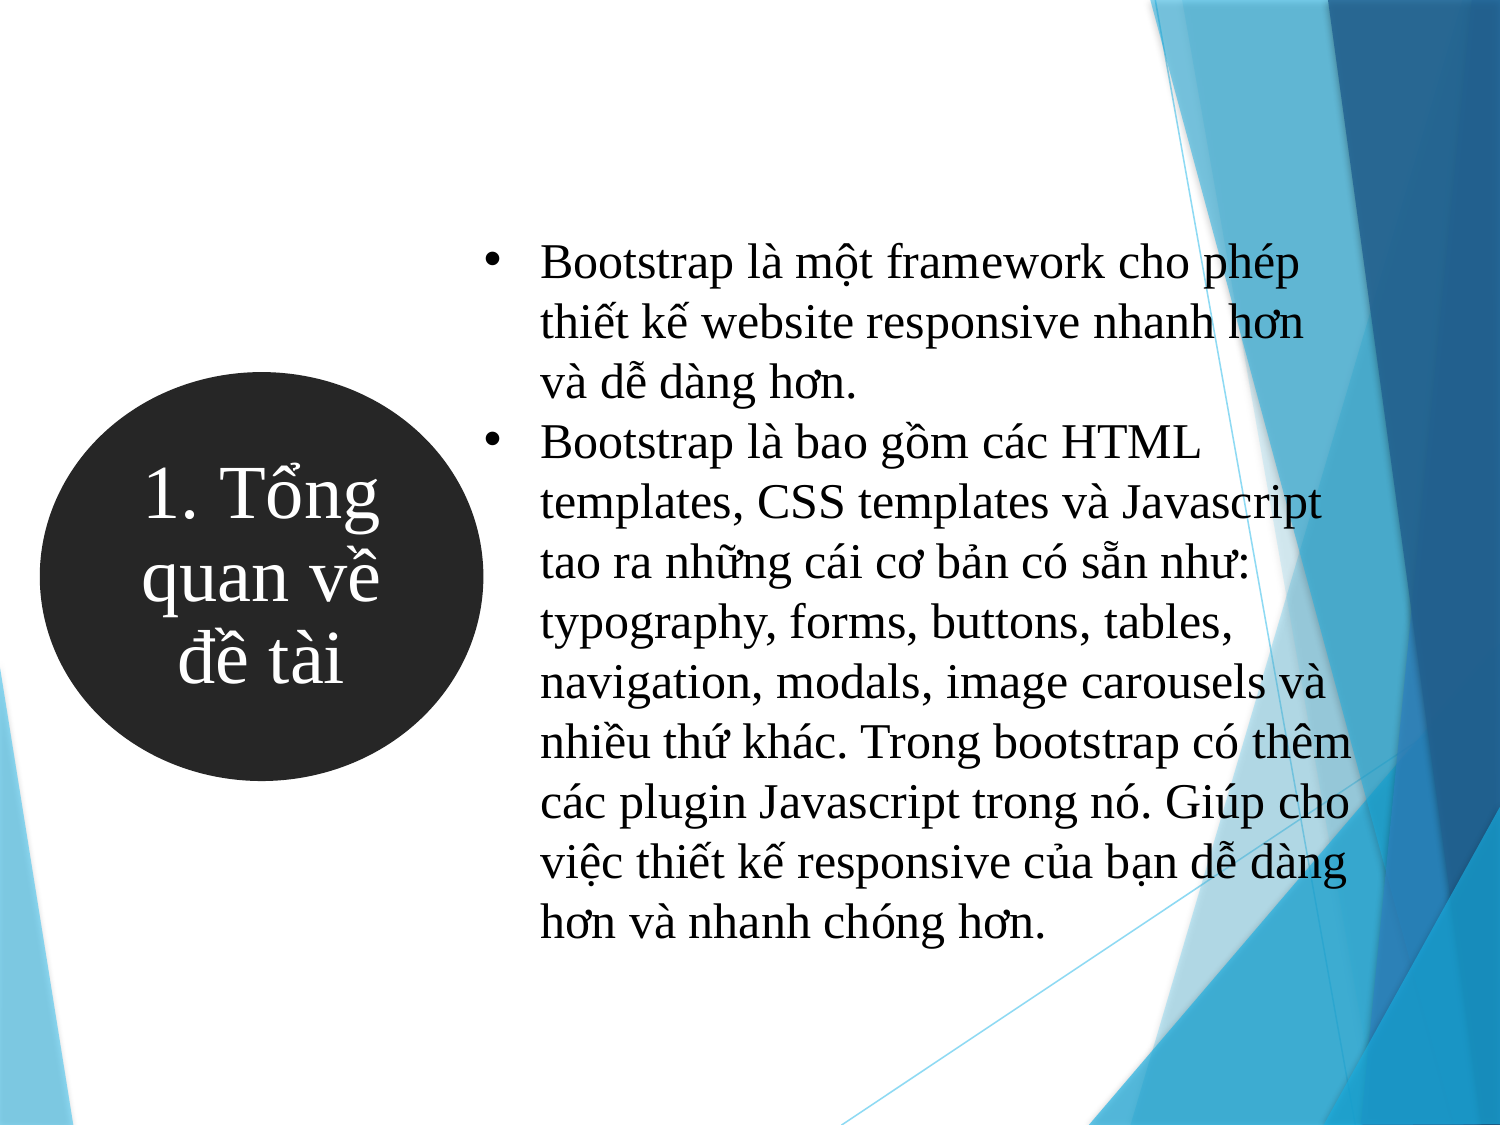

Bootstrap là một framework cho phép thiết kế website responsive nhanh hơn và dễ dàng hơn.
Bootstrap là bao gồm các HTML templates, CSS templates và Javascript tao ra những cái cơ bản có sẵn như: typography, forms, buttons, tables, navigation, modals, image carousels và nhiều thứ khác. Trong bootstrap có thêm các plugin Javascript trong nó. Giúp cho việc thiết kế responsive của bạn dễ dàng hơn và nhanh chóng hơn.
1. Tổng quan về đề tài